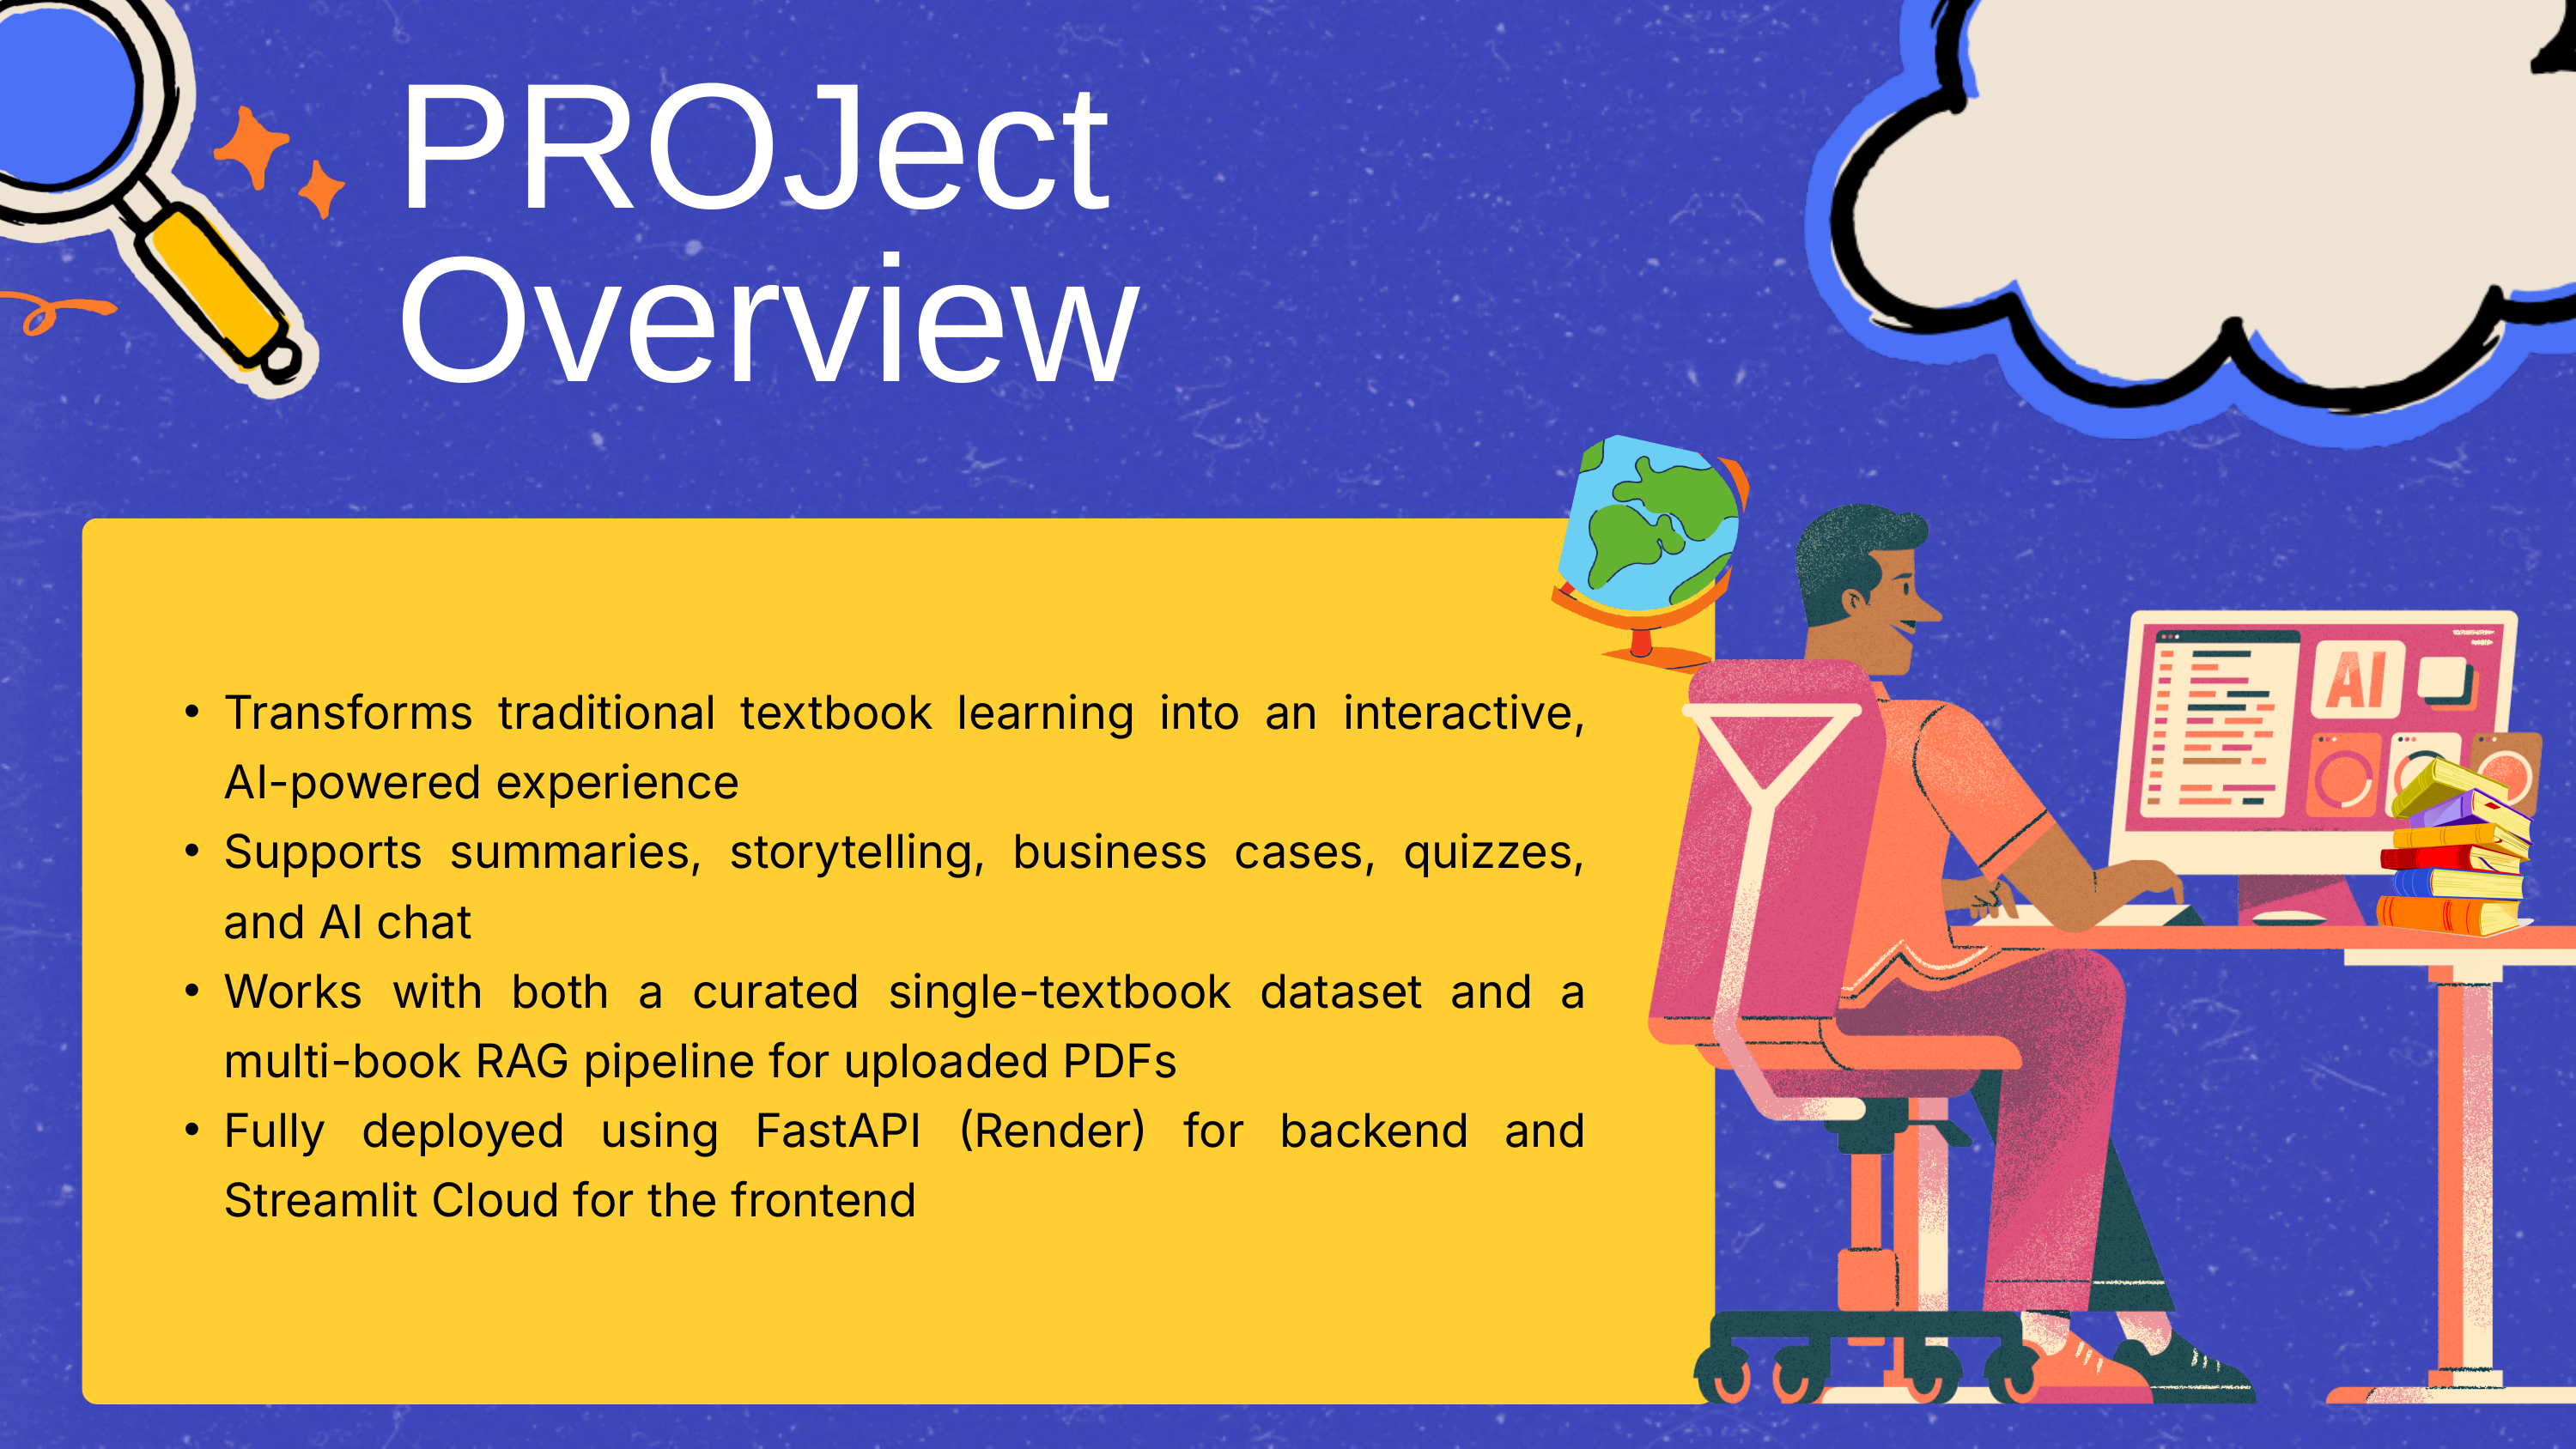

PROJect Overview

Transforms traditional textbook learning into an interactive, AI-powered experience
Supports summaries, storytelling, business cases, quizzes, and AI chat
Works with both a curated single-textbook dataset and a multi-book RAG pipeline for uploaded PDFs
Fully deployed using FastAPI (Render) for backend and Streamlit Cloud for the frontend